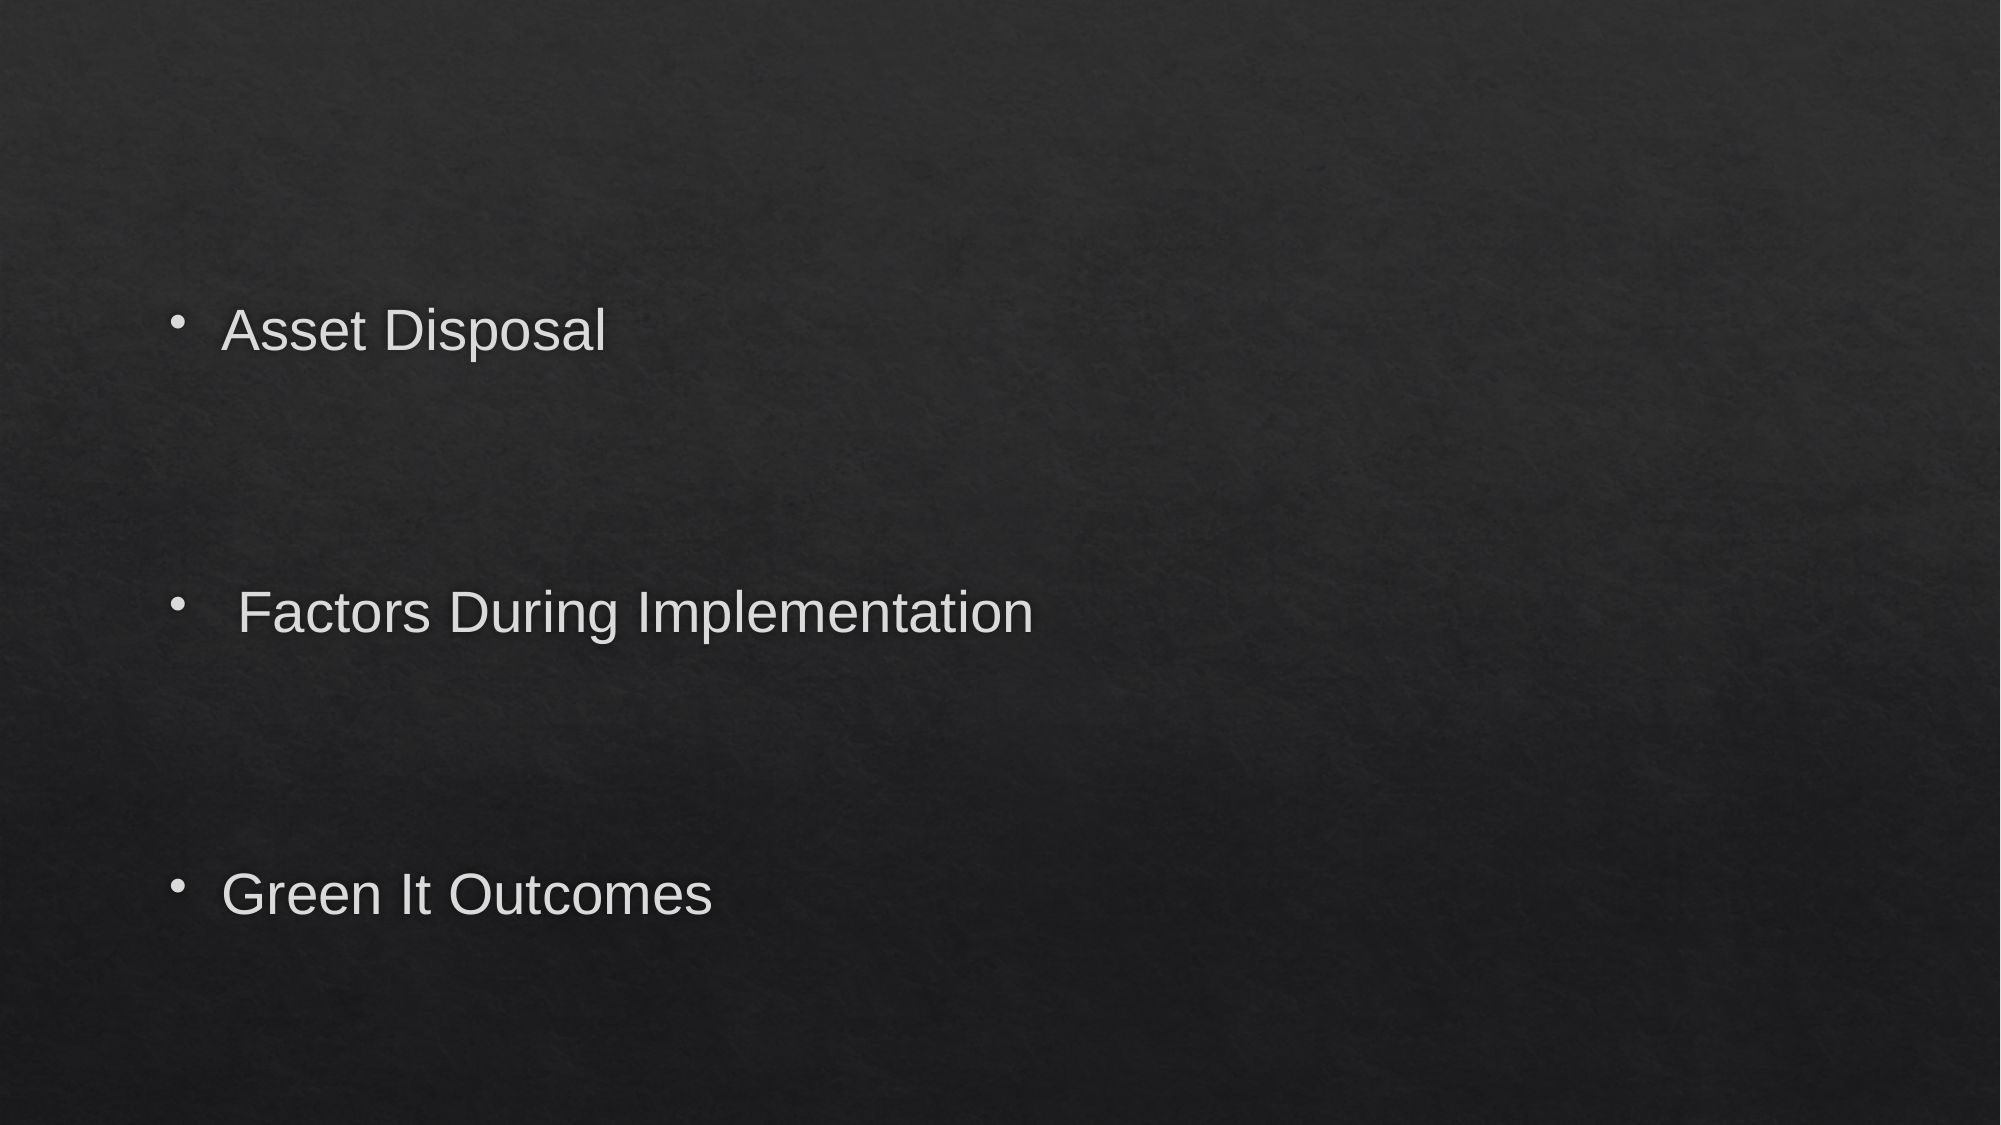

Asset Disposal

 Factors During Implementation

Green It Outcomes